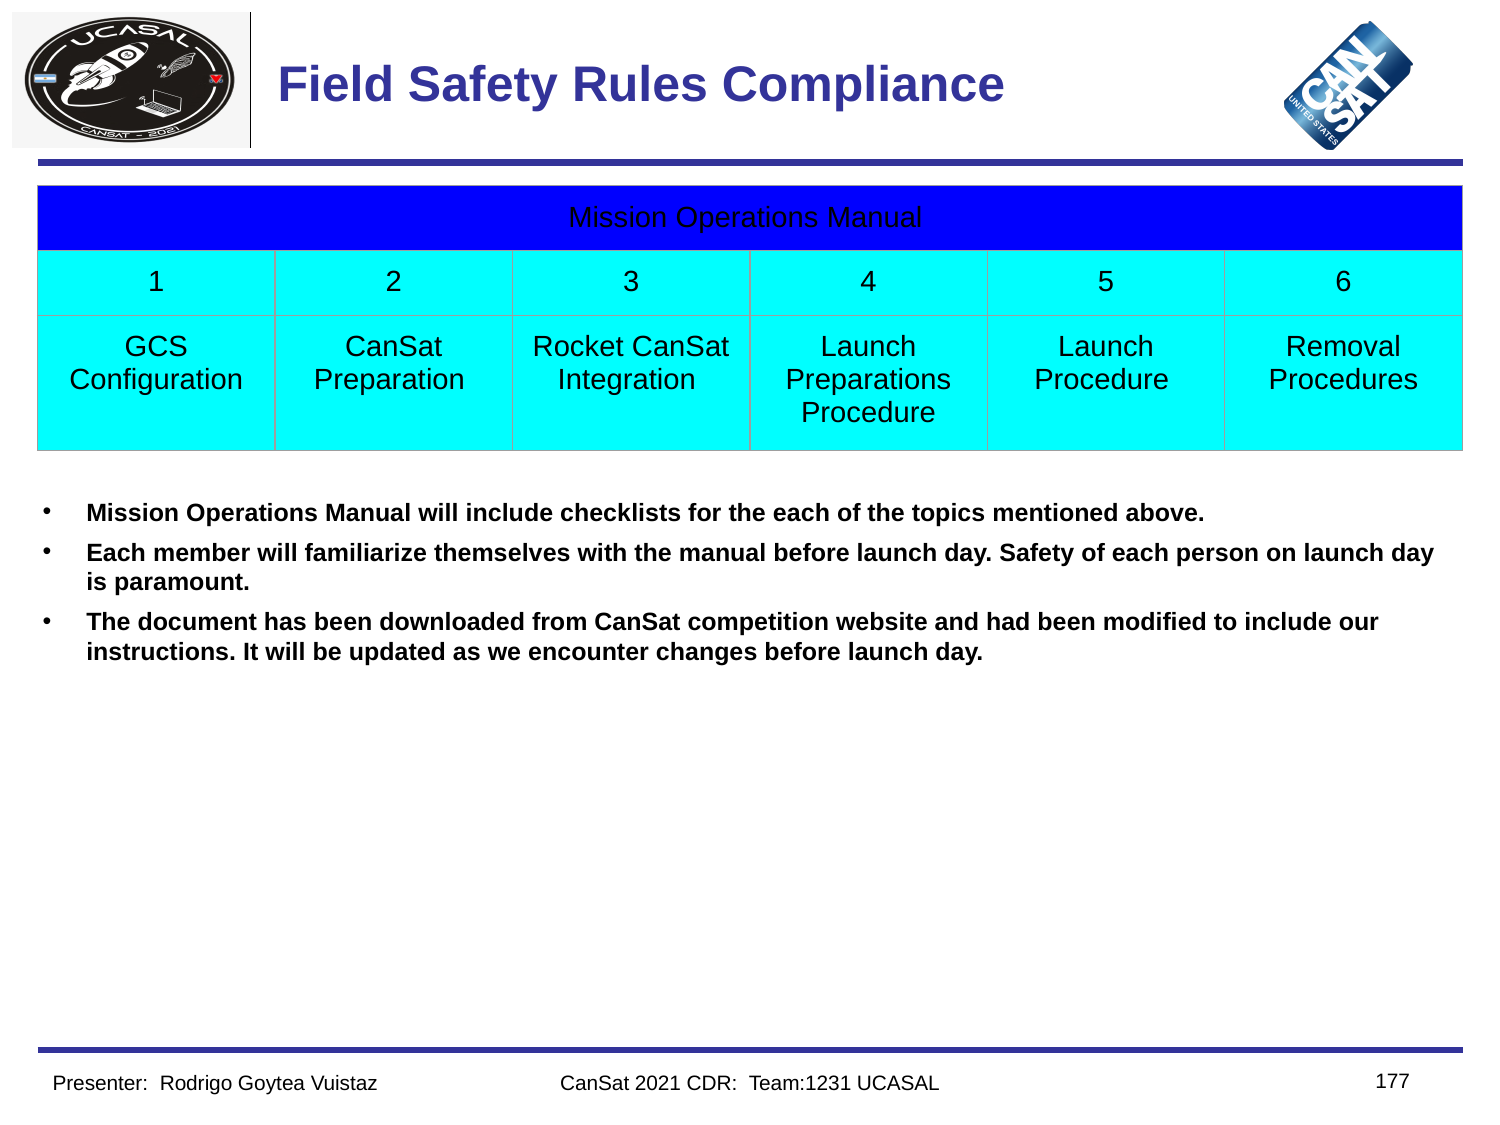

# Field Safety Rules Compliance

| Mission Operations Manual |  |  |  |  |  |
| --- | --- | --- | --- | --- | --- |
| 1 | 2 | 3 | 4 | 5 | 6 |
| GCS Configuration | CanSat Preparation | Rocket CanSat Integration | Launch Preparations Procedure | Launch Procedure | Removal Procedures |

Mission Operations Manual will include checklists for the each of the topics mentioned above.
Each member will familiarize themselves with the manual before launch day. Safety of each person on launch day is paramount.
The document has been downloaded from CanSat competition website and had been modified to include our instructions. It will be updated as we encounter changes before launch day.
177
Presenter:  Rodrigo Goytea Vuistaz
CanSat 2021 CDR:  Team:1231 UCASAL